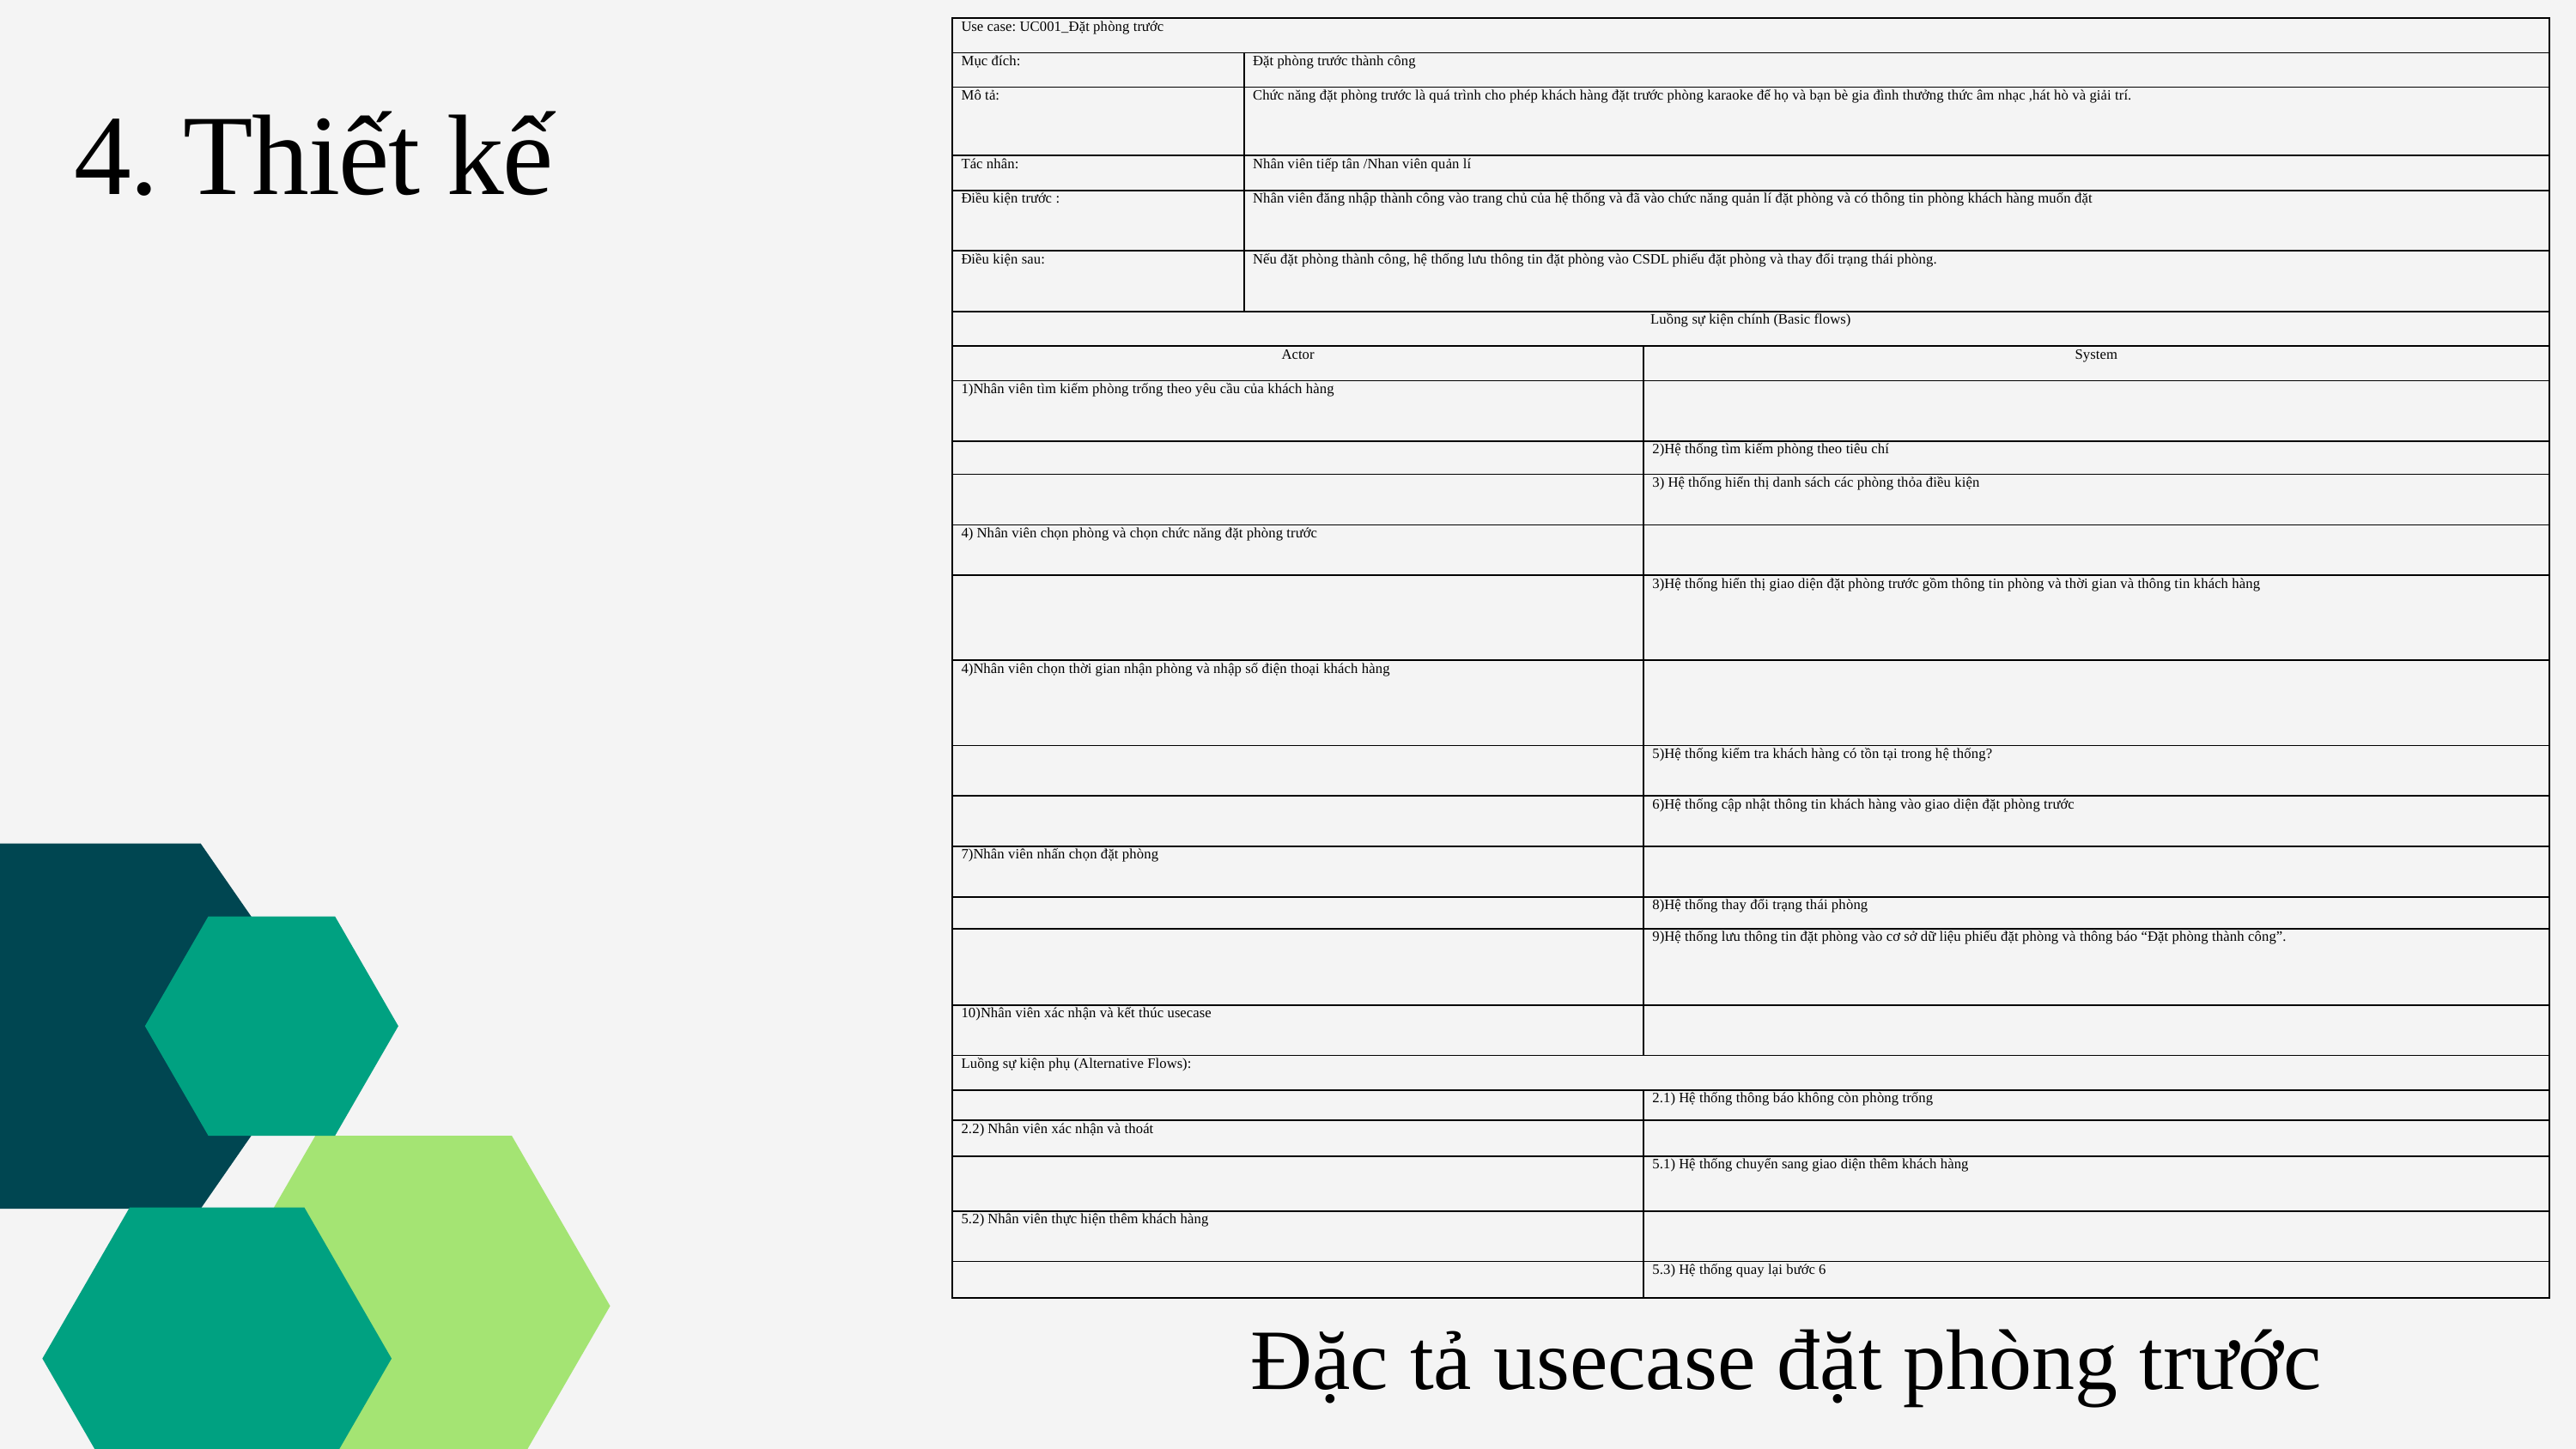

| Use case: UC001\_Đặt phòng trước |  |  |
| --- | --- | --- |
| Mục đích: | Đặt phòng trước thành công |  |
| Mô tả: | Chức năng đặt phòng trước là quá trình cho phép khách hàng đặt trước phòng karaoke để họ và bạn bè gia đình thưởng thức âm nhạc ,hát hò và giải trí. |  |
| Tác nhân: | Nhân viên tiếp tân /Nhan viên quản lí |  |
| Điều kiện trước : | Nhân viên đăng nhập thành công vào trang chủ của hệ thống và đã vào chức năng quản lí đặt phòng và có thông tin phòng khách hàng muốn đặt |  |
| Điều kiện sau: | Nếu đặt phòng thành công, hệ thống lưu thông tin đặt phòng vào CSDL phiếu đặt phòng và thay đổi trạng thái phòng. |  |
| Luồng sự kiện chính (Basic flows) |  |  |
| Actor |  | System |
| 1)Nhân viên tìm kiếm phòng trống theo yêu cầu của khách hàng |  |  |
|  |  | 2)Hệ thống tìm kiếm phòng theo tiêu chí |
|  |  | 3) Hệ thống hiển thị danh sách các phòng thỏa điều kiện |
| 4) Nhân viên chọn phòng và chọn chức năng đặt phòng trước |  |  |
|  |  | 3)Hệ thống hiển thị giao diện đặt phòng trước gồm thông tin phòng và thời gian và thông tin khách hàng |
| 4)Nhân viên chọn thời gian nhận phòng và nhập số điện thoại khách hàng |  |  |
|  |  | 5)Hệ thống kiểm tra khách hàng có tồn tại trong hệ thống? |
|  |  | 6)Hệ thống cập nhật thông tin khách hàng vào giao diện đặt phòng trước |
| 7)Nhân viên nhấn chọn đặt phòng |  |  |
|  |  | 8)Hệ thống thay đổi trạng thái phòng |
|  |  | 9)Hệ thống lưu thông tin đặt phòng vào cơ sở dữ liệu phiếu đặt phòng và thông báo “Đặt phòng thành công”. |
| 10)Nhân viên xác nhận và kết thúc usecase |  |  |
| Luồng sự kiện phụ (Alternative Flows): |  |  |
|  |  | 2.1) Hệ thống thông báo không còn phòng trống |
| 2.2) Nhân viên xác nhận và thoát |  |  |
|  |  | 5.1) Hệ thống chuyển sang giao diện thêm khách hàng |
| 5.2) Nhân viên thực hiện thêm khách hàng |  |  |
|  |  | 5.3) Hệ thống quay lại bước 6 |
4. Thiết kế

Đặc tả usecase đặt phòng trước